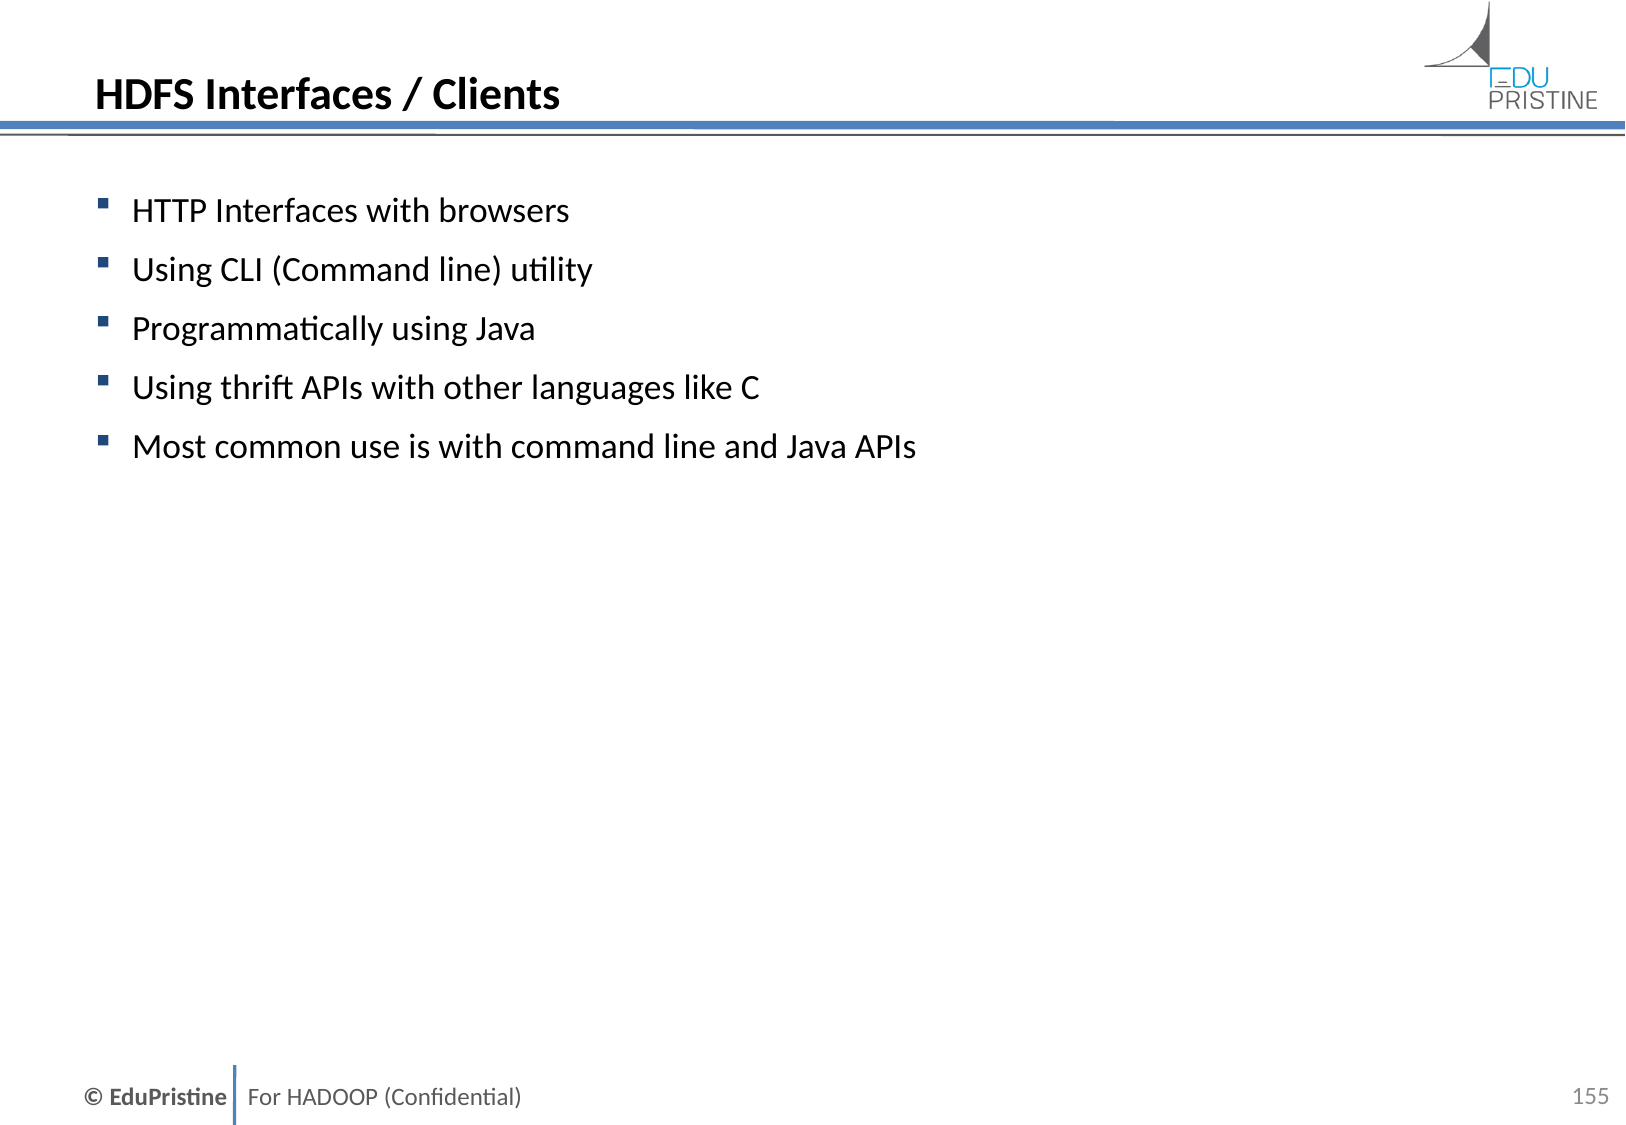

# HDFS Interfaces / Clients
HTTP Interfaces with browsers
Using CLI (Command line) utility
Programmatically using Java
Using thrift APIs with other languages like C
Most common use is with command line and Java APIs
155